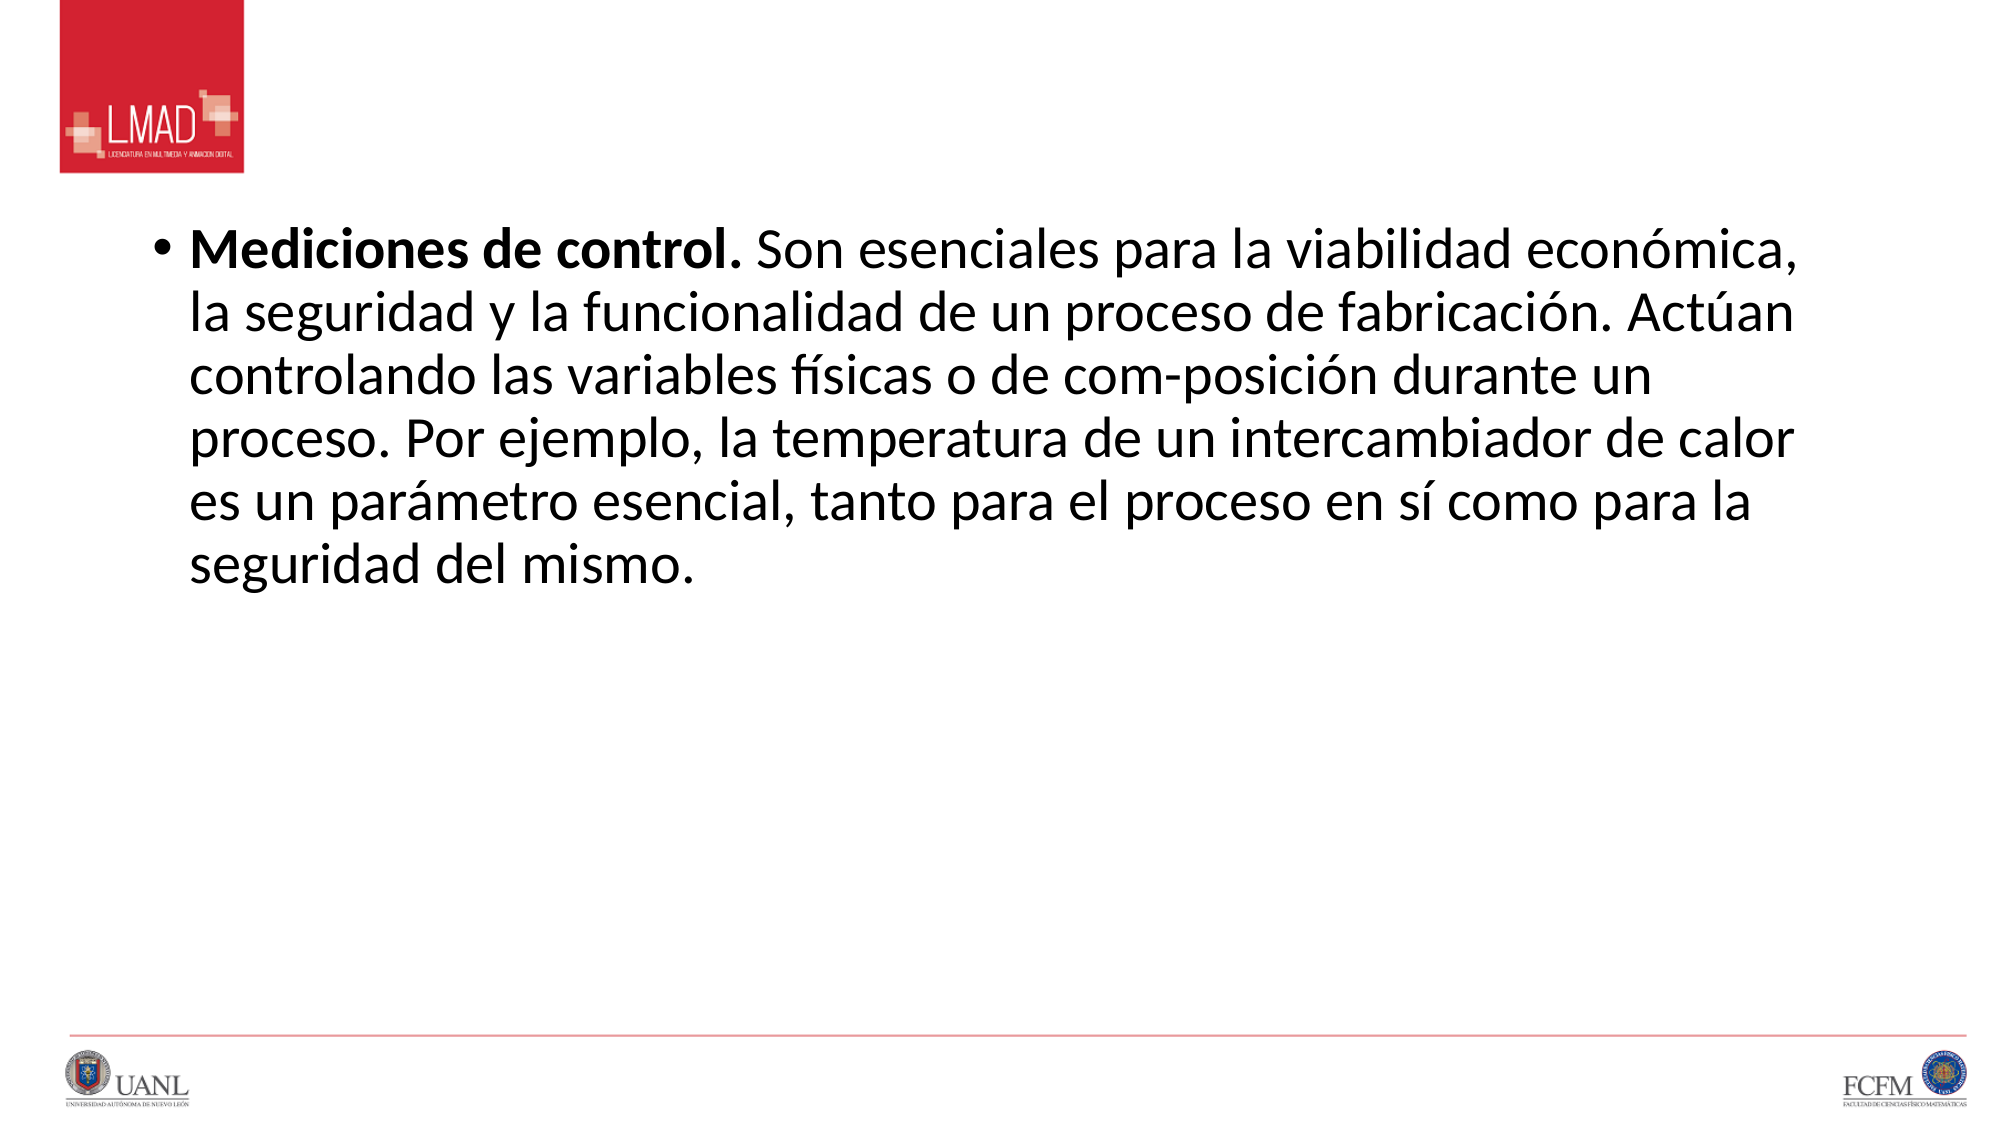

#
Mediciones de control. Son esenciales para la viabilidad económica, la seguridad y la funcionalidad de un proceso de fabricación. Actúan controlando las variables físicas o de com-posición durante un proceso. Por ejemplo, la temperatura de un intercambiador de calor es un parámetro esencial, tanto para el proceso en sí como para la seguridad del mismo.